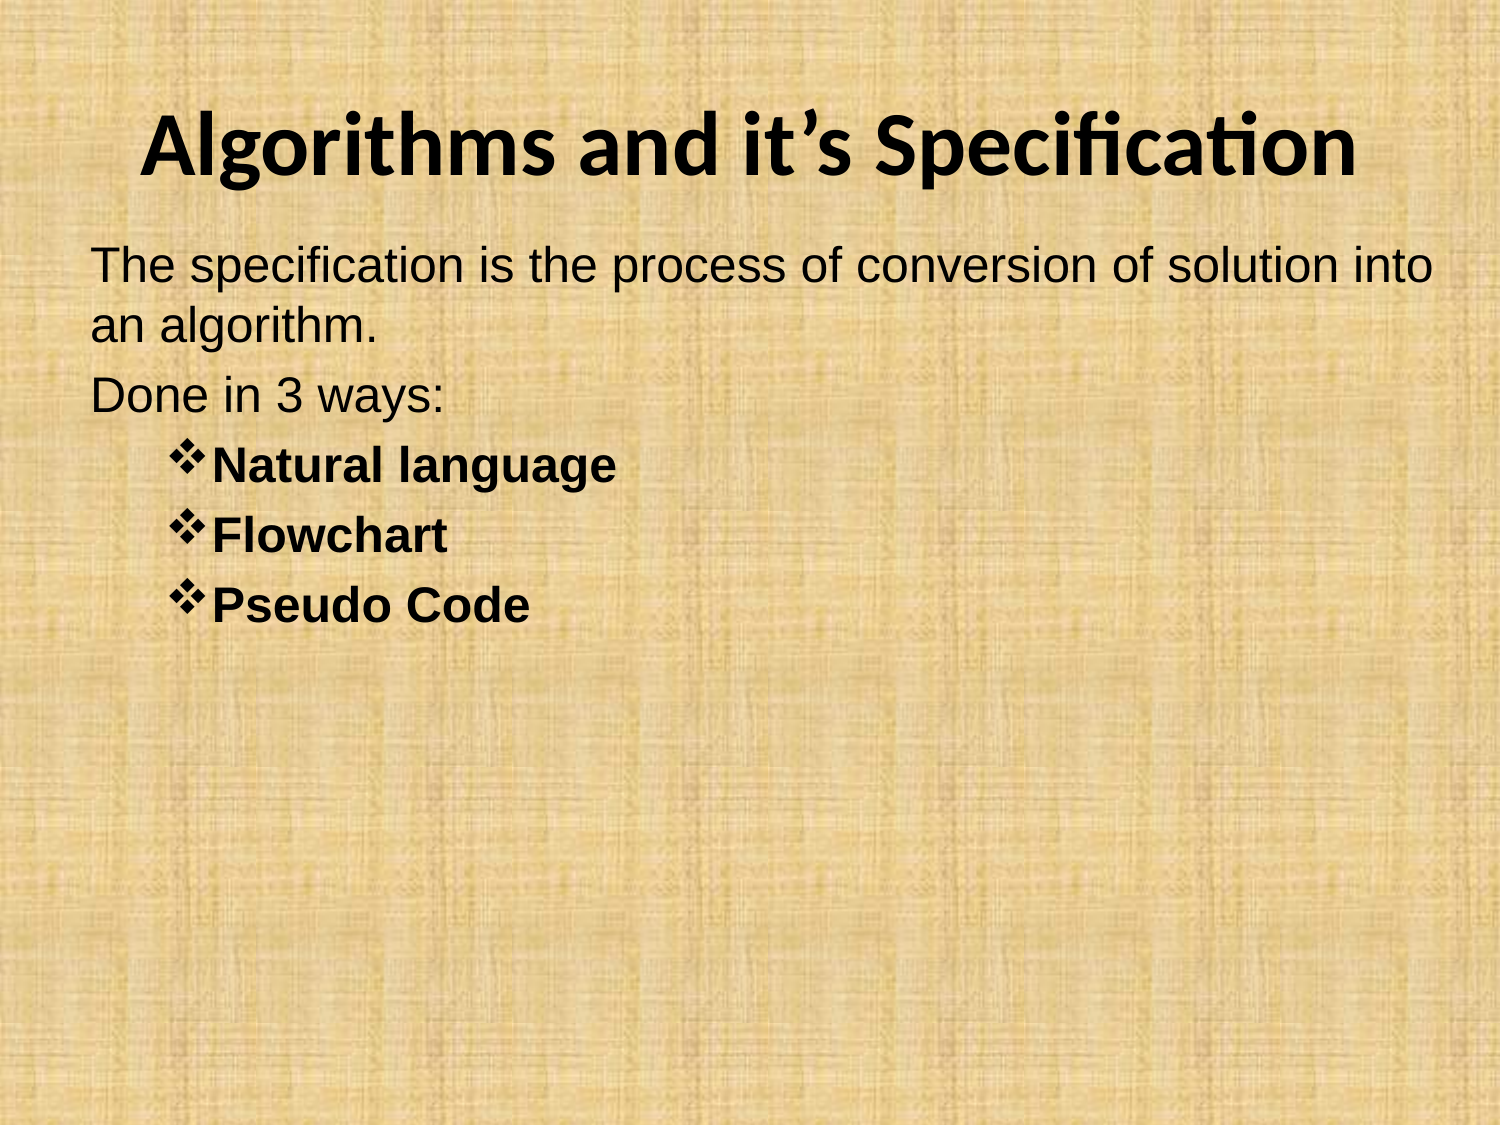

# Algorithms and it’s Specification
The specification is the process of conversion of solution into an algorithm.
Done in 3 ways:
Natural language
Flowchart
Pseudo Code